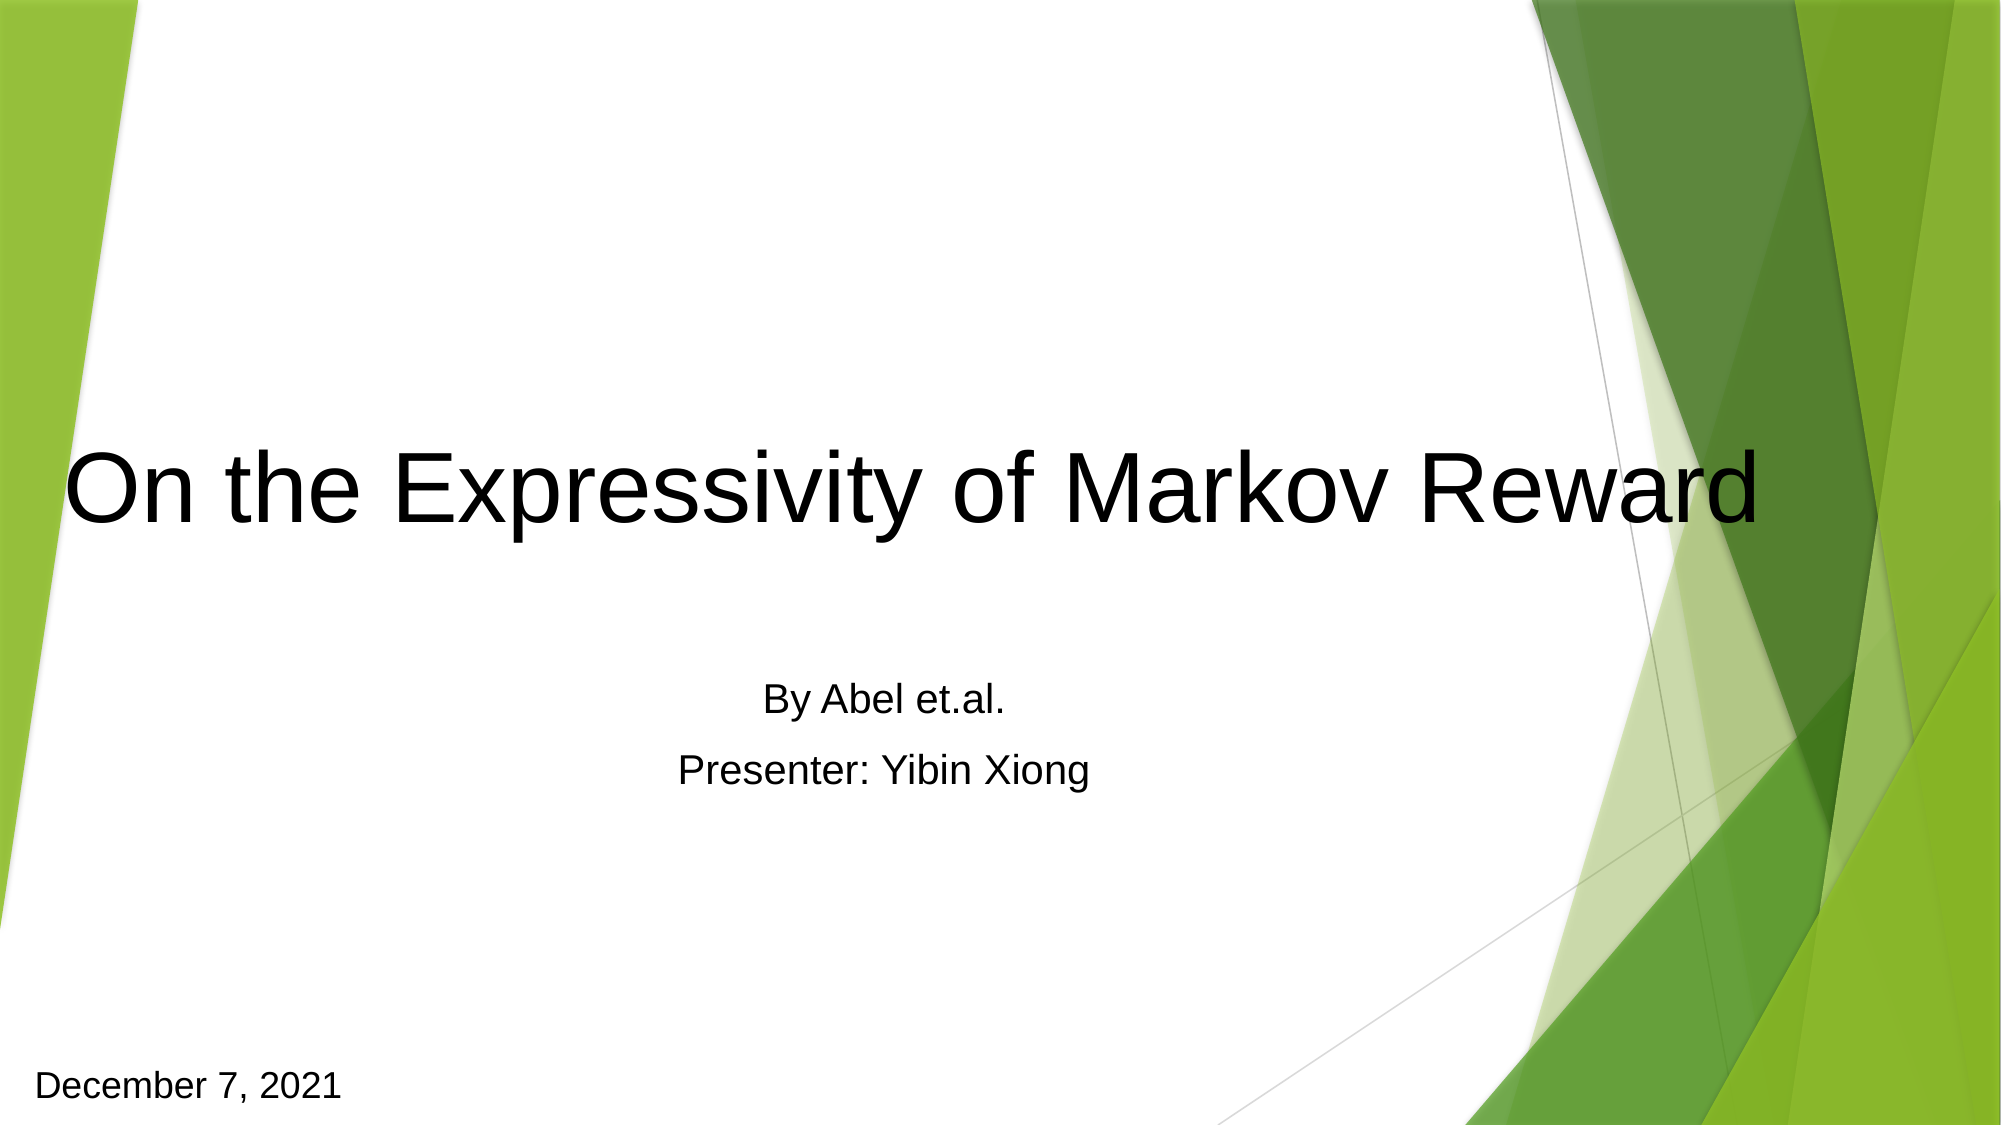

# On the Expressivity of Markov Reward
By Abel et.al.
Presenter: Yibin Xiong
December 7, 2021